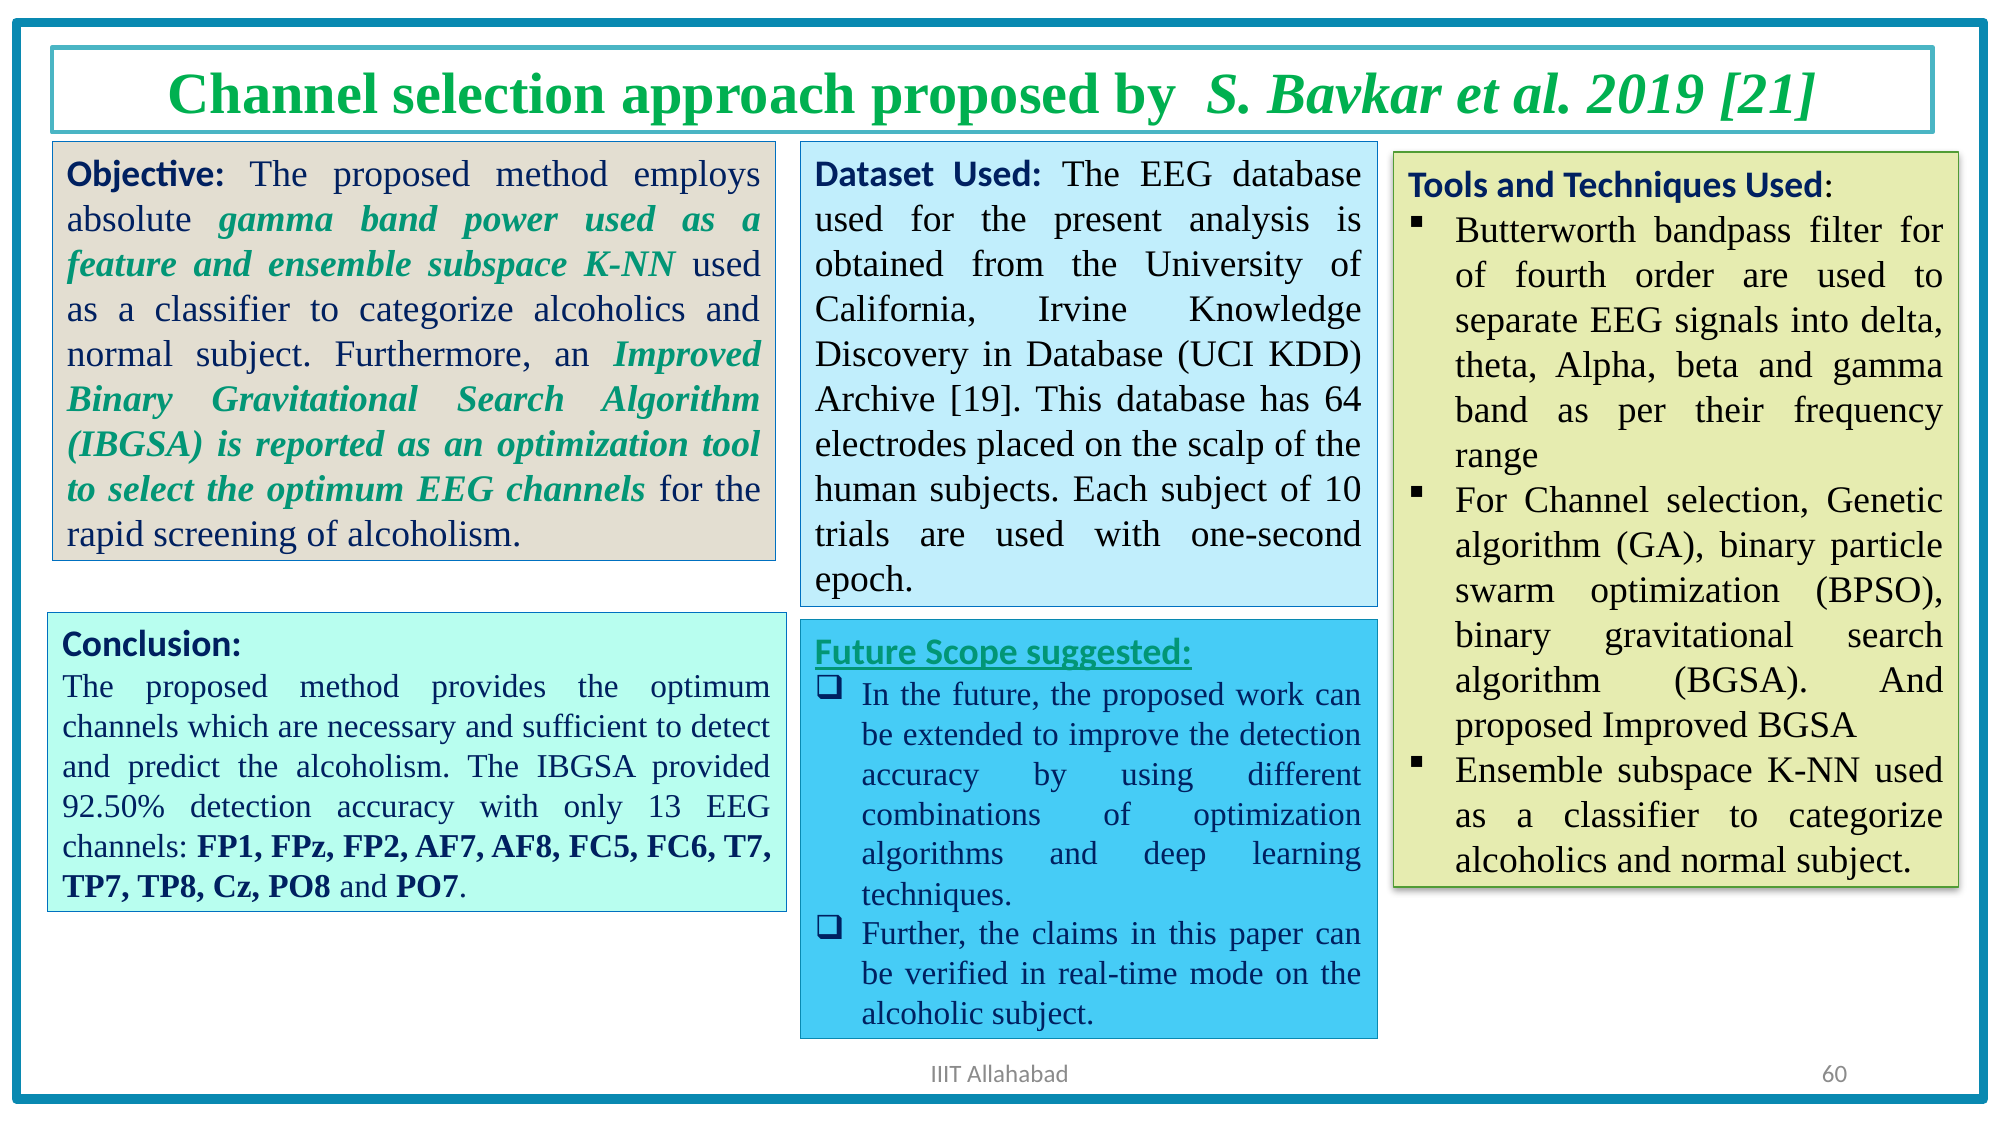

Channel selection approach proposed by  S. Bavkar et al. 2019 [21]
Objective: The proposed method employs absolute gamma band power used as a feature and ensemble subspace K-NN used as a classifier to categorize alcoholics and normal subject. Furthermore, an Improved Binary Gravitational Search Algorithm (IBGSA) is reported as an optimization tool to select the optimum EEG channels for the rapid screening of alcoholism.
Dataset Used: The EEG database used for the present analysis is obtained from the University of California, Irvine Knowledge Discovery in Database (UCI KDD) Archive [19]. This database has 64 electrodes placed on the scalp of the human subjects. Each subject of 10 trials are used with one-second epoch.
Tools and Techniques Used:
Butterworth bandpass filter for of fourth order are used to separate EEG signals into delta, theta, Alpha, beta and gamma band as per their frequency range
For Channel selection, Genetic algorithm (GA), binary particle swarm optimization (BPSO), binary gravitational search algorithm (BGSA). And proposed Improved BGSA
Ensemble subspace K-NN used as a classifier to categorize alcoholics and normal subject.

Conclusion:
The proposed method provides the optimum channels which are necessary and sufficient to detect and predict the alcoholism. The IBGSA provided 92.50% detection accuracy with only 13 EEG channels: FP1, FPz, FP2, AF7, AF8, FC5, FC6, T7, TP7, TP8, Cz, PO8 and PO7.
Future Scope suggested:
In the future, the proposed work can be extended to improve the detection accuracy by using different combinations of optimization algorithms and deep learning techniques.
Further, the claims in this paper can be verified in real-time mode on the alcoholic subject.
IIIT Allahabad
60